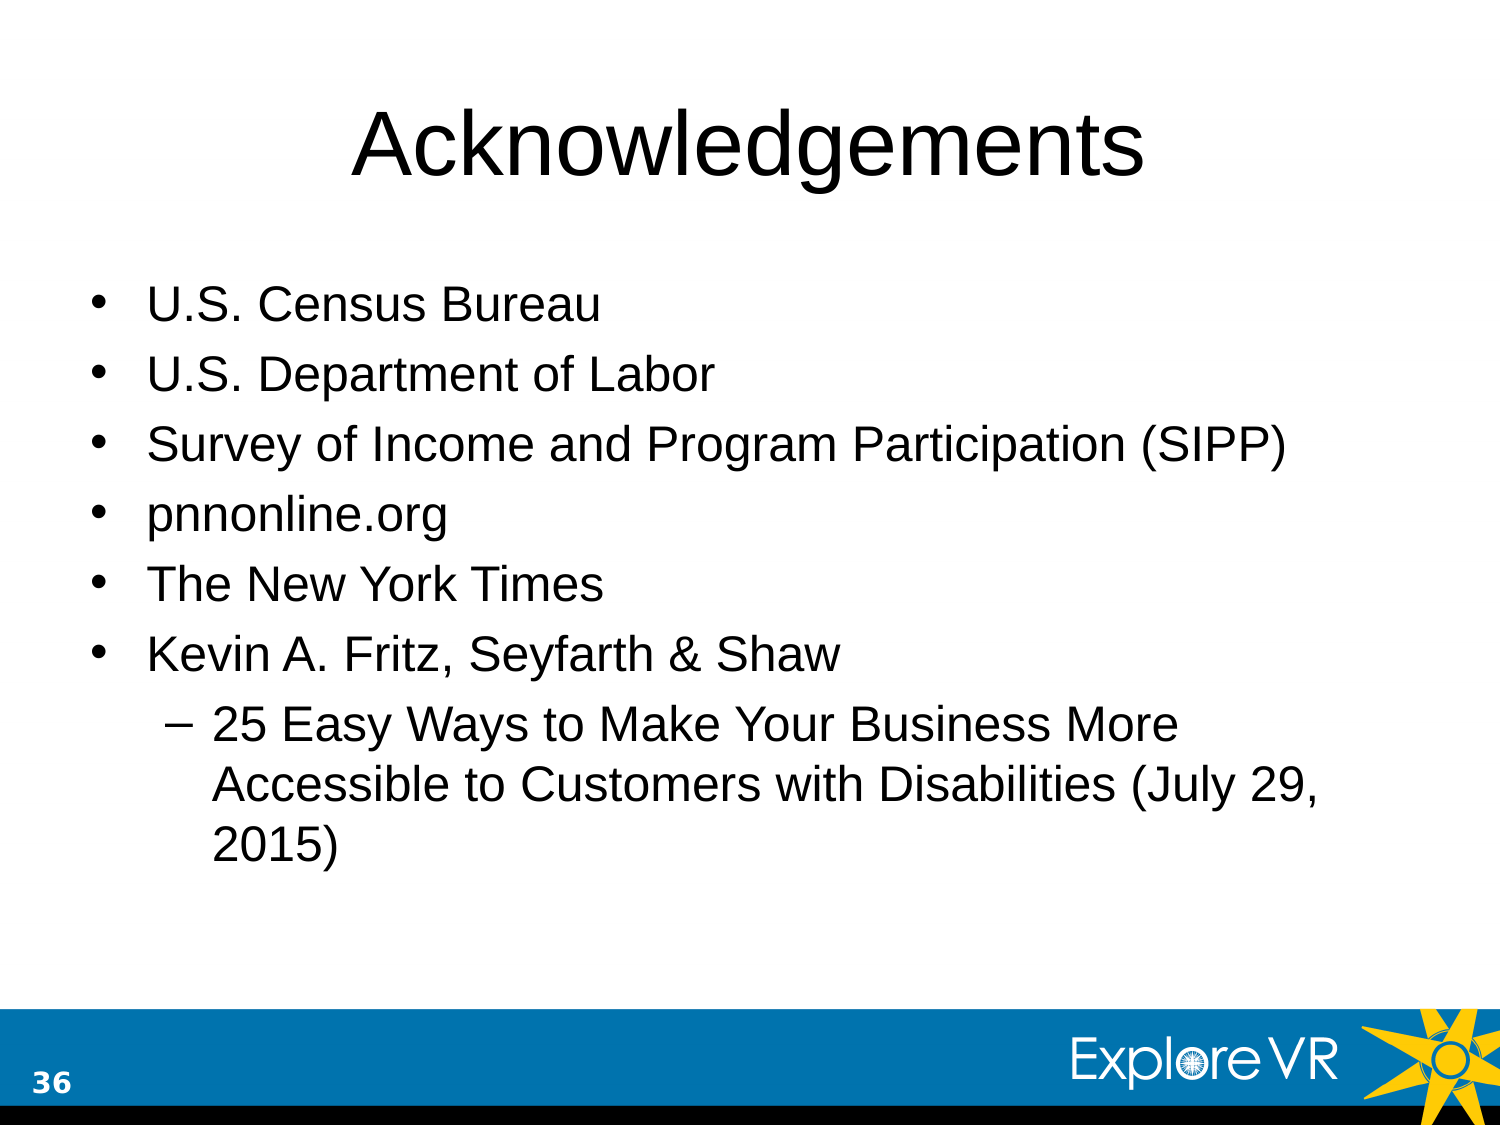

# Acknowledgements
U.S. Census Bureau
U.S. Department of Labor
Survey of Income and Program Participation (SIPP)
pnnonline.org
The New York Times
Kevin A. Fritz, Seyfarth & Shaw
25 Easy Ways to Make Your Business More Accessible to Customers with Disabilities (July 29, 2015)

36